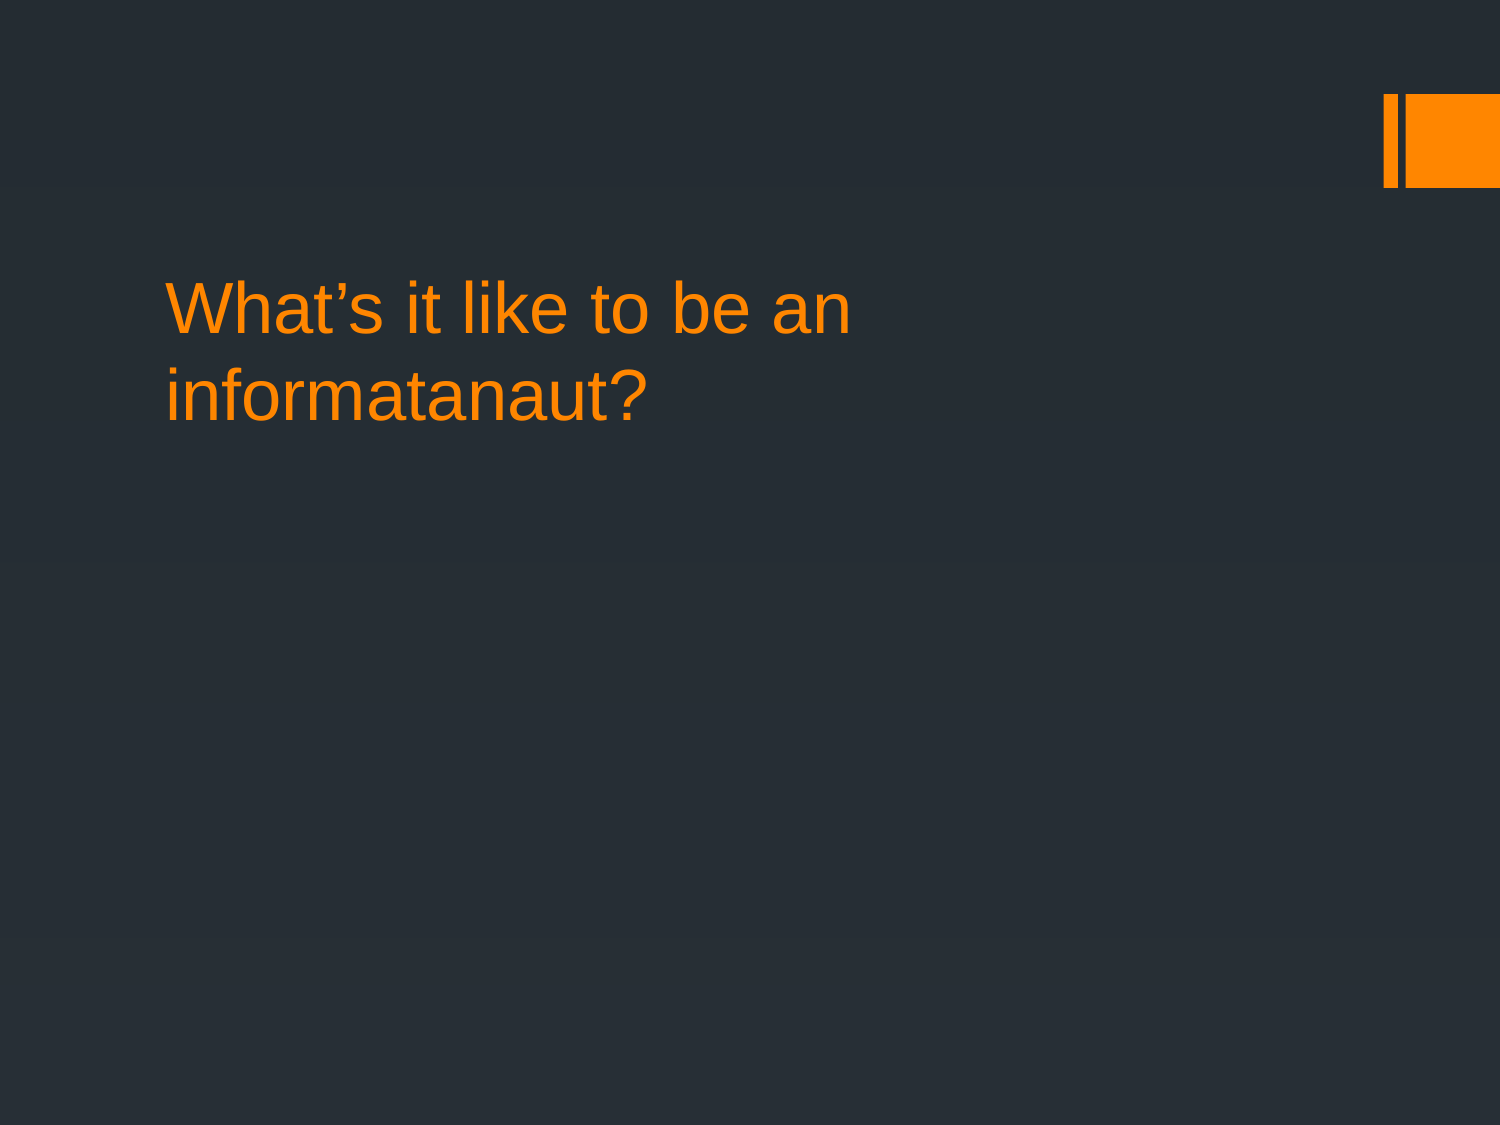

# What’s it like to be an informatanaut?